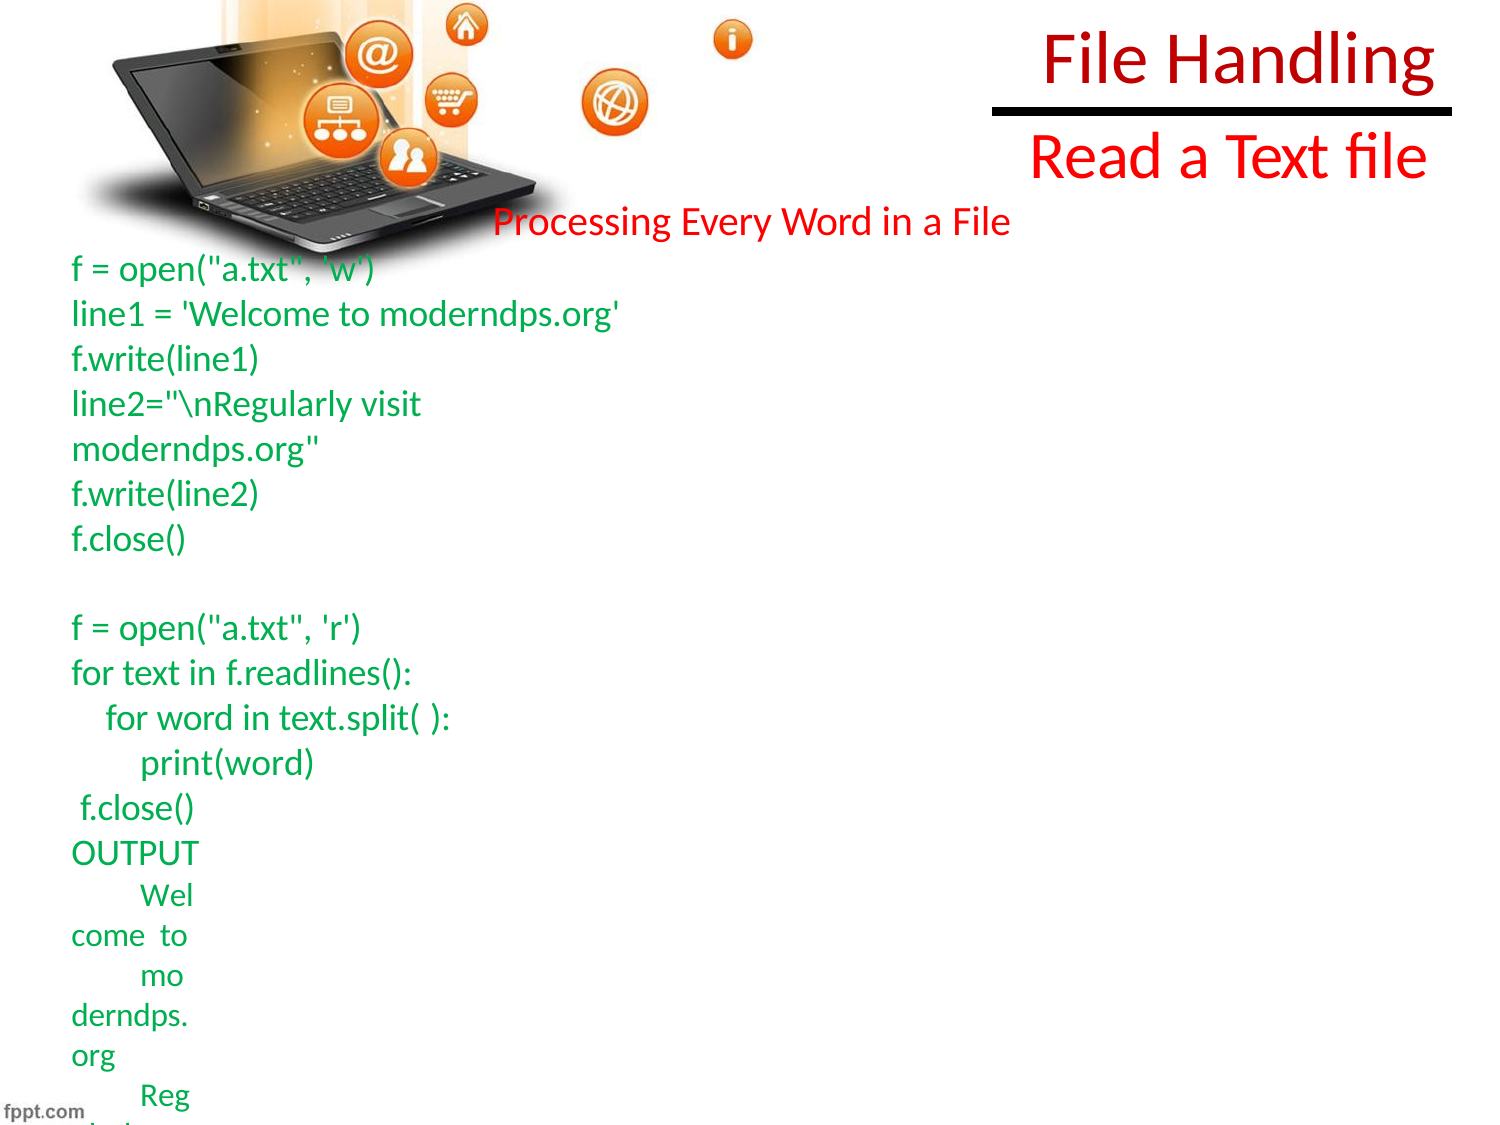

# File Handling
Read a Text file

Processing Every Word in a File
f = open("a.txt", 'w')
line1 = 'Welcome to moderndps.org'  f.write(line1)
line2="\nRegularly visit moderndps.org"
f.write(line2)
f.close()

f = open("a.txt", 'r')
for text in f.readlines():
for word in text.split( ):
print(word)  f.close()  OUTPUT
Welcome  to
moderndps.org
Regularly  visit
moderndps.org